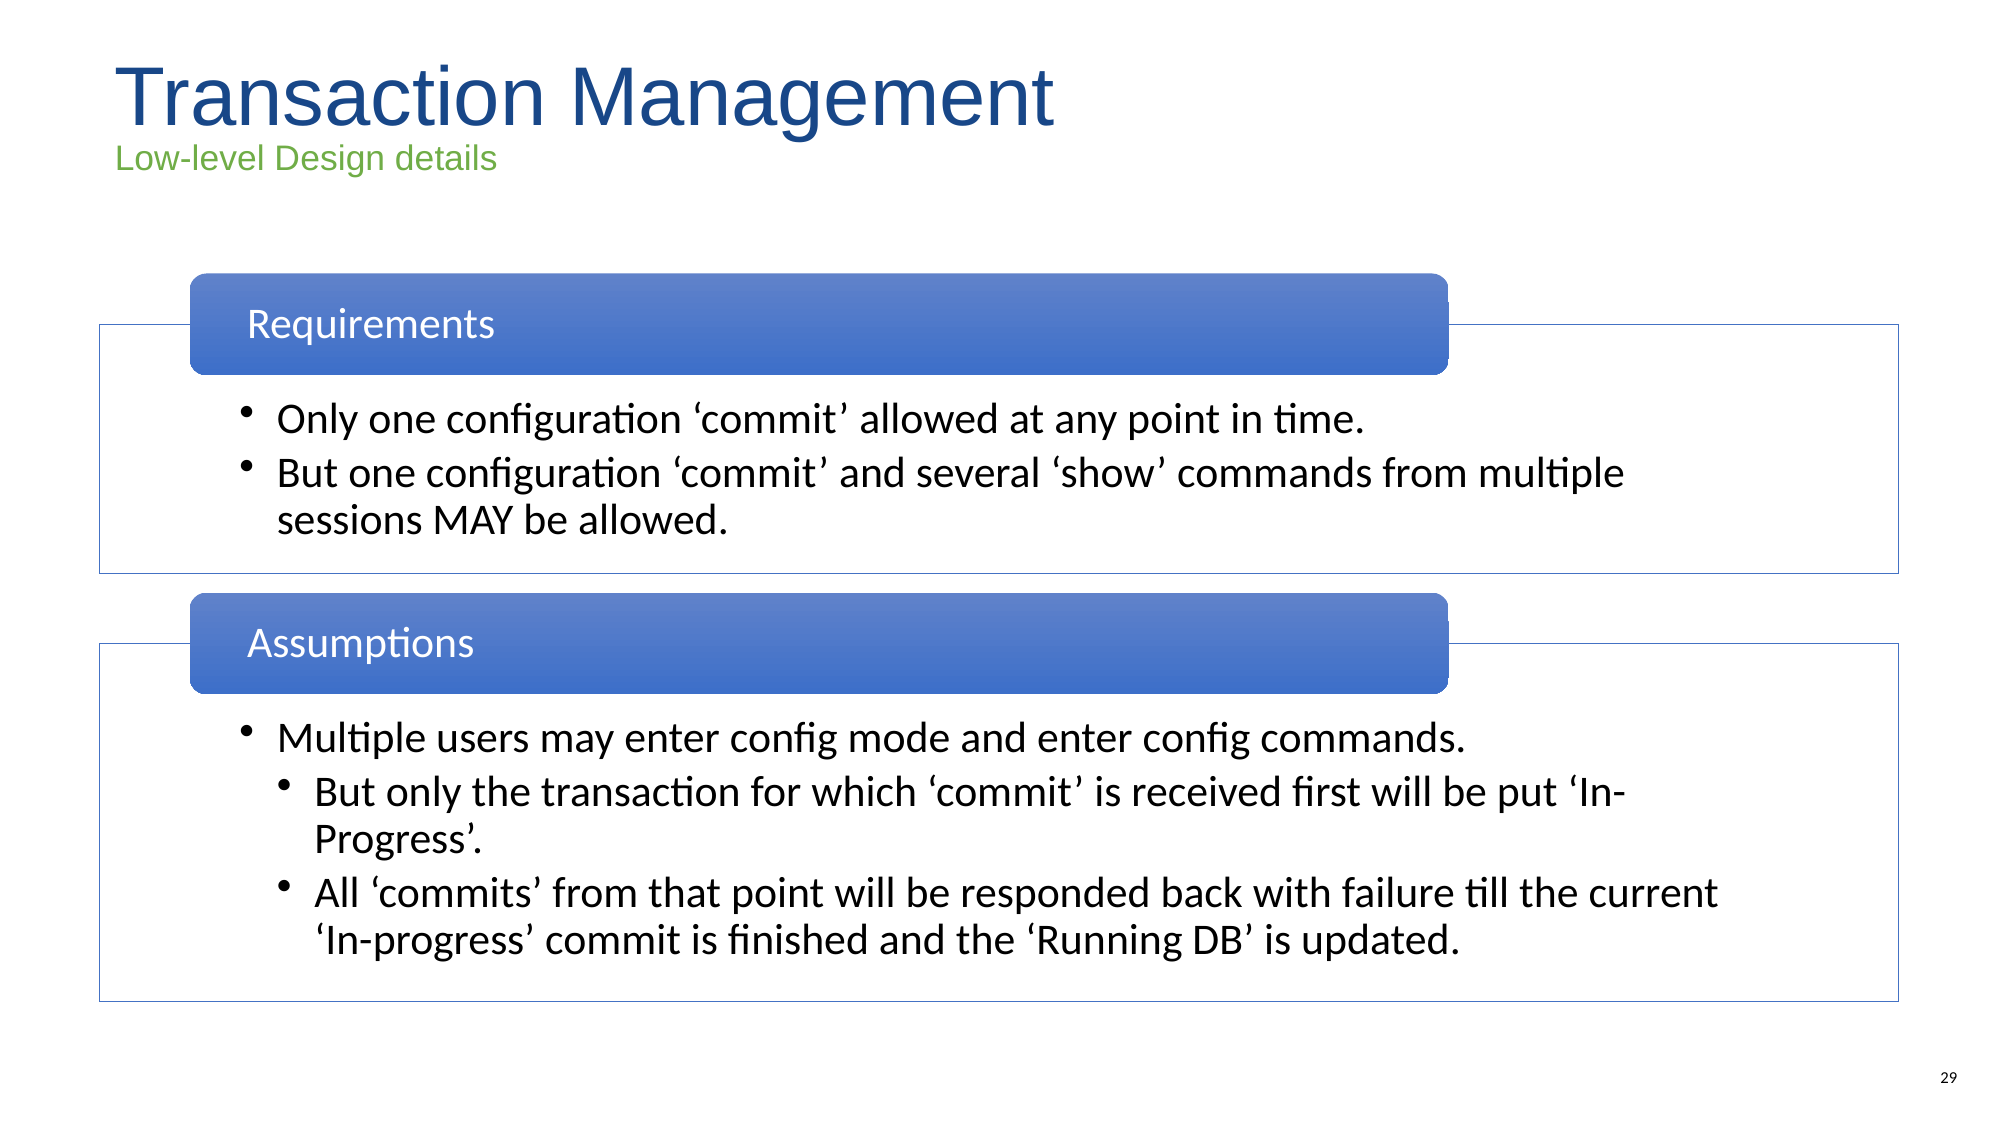

# Transaction Management
Low-level Design details
Only one configuration ‘commit’ allowed at any point in time.
But one configuration ‘commit’ and several ‘show’ commands from multiple sessions MAY be allowed.
Requirements
Multiple users may enter config mode and enter config commands.
But only the transaction for which ‘commit’ is received first will be put ‘In-Progress’.
All ‘commits’ from that point will be responded back with failure till the current ‘In-progress’ commit is finished and the ‘Running DB’ is updated.
Assumptions